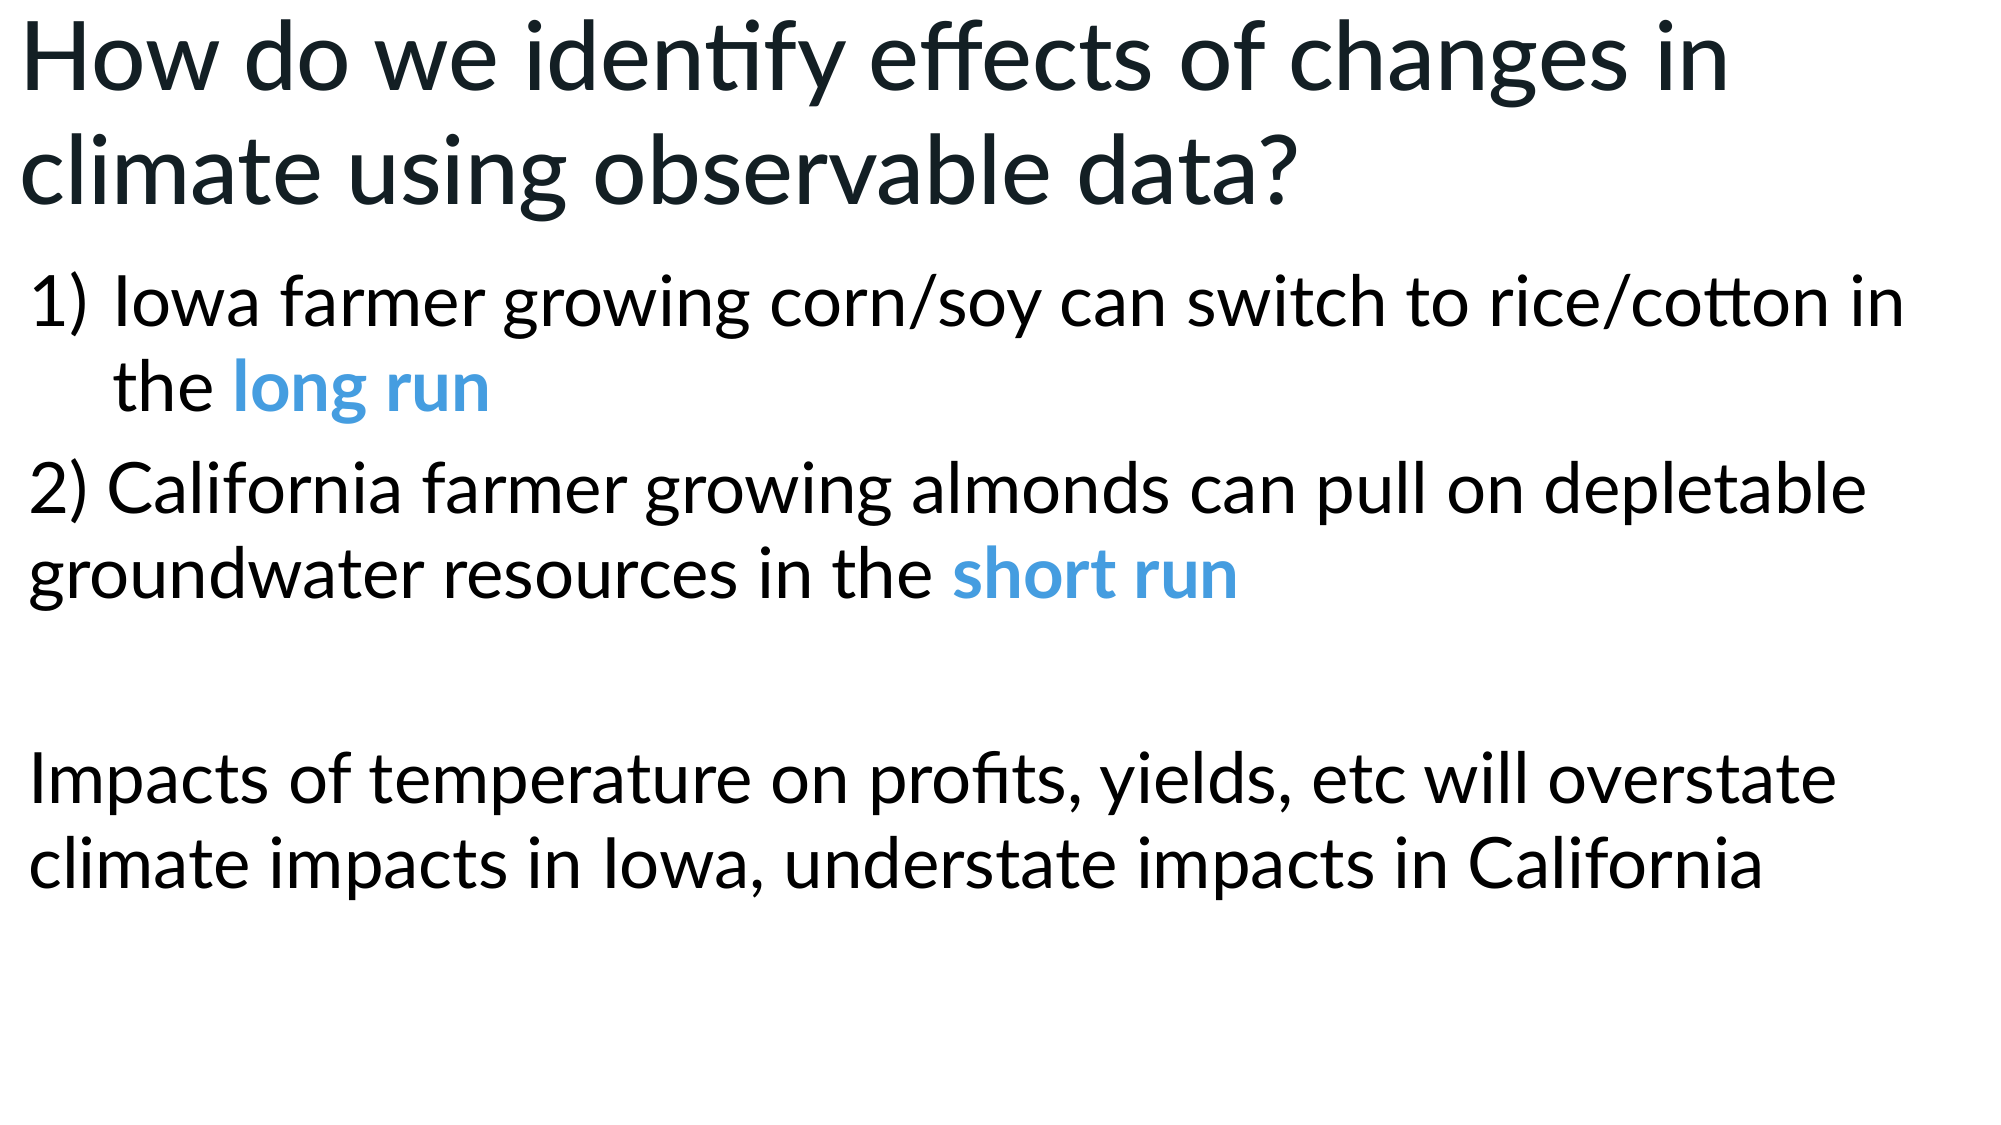

How do we identify effects of changes in climate using observable data?

Iowa farmer growing corn/soy can switch to rice/cotton in the long run
2) California farmer growing almonds can pull on depletable groundwater resources in the short run

Impacts of temperature on profits, yields, etc will overstate climate impacts in Iowa, understate impacts in California